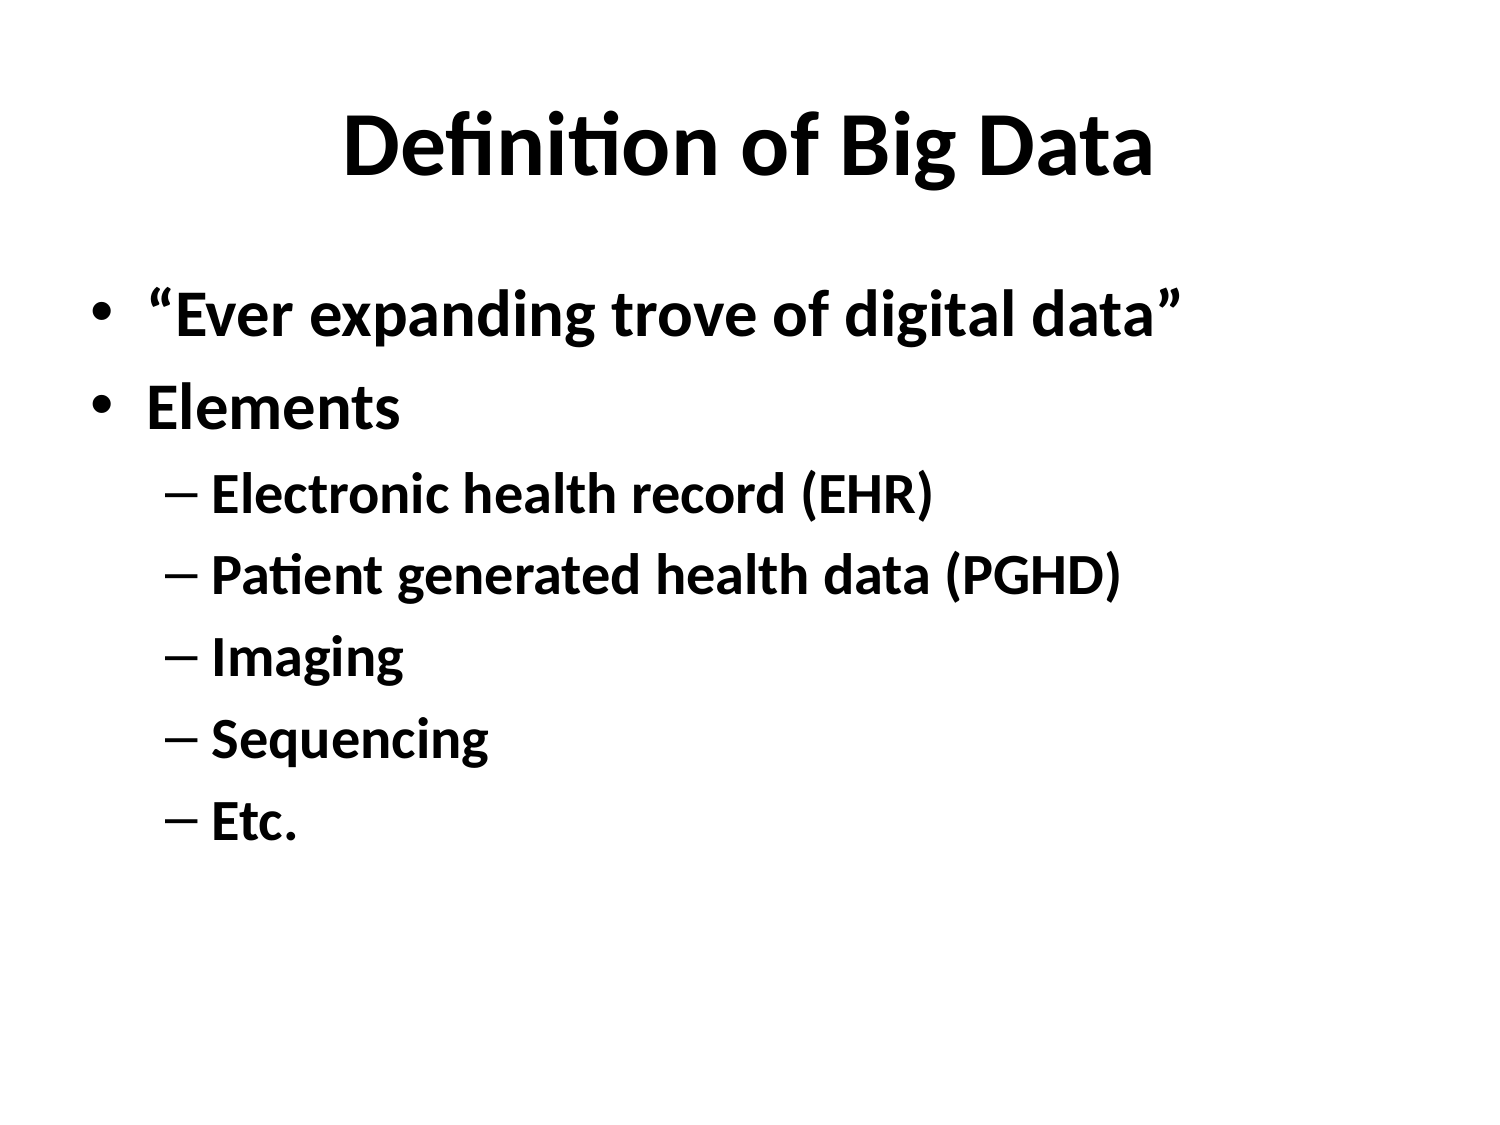

# Definition of Big Data
“Ever expanding trove of digital data”
Elements
Electronic health record (EHR)
Patient generated health data (PGHD)
Imaging
Sequencing
Etc.